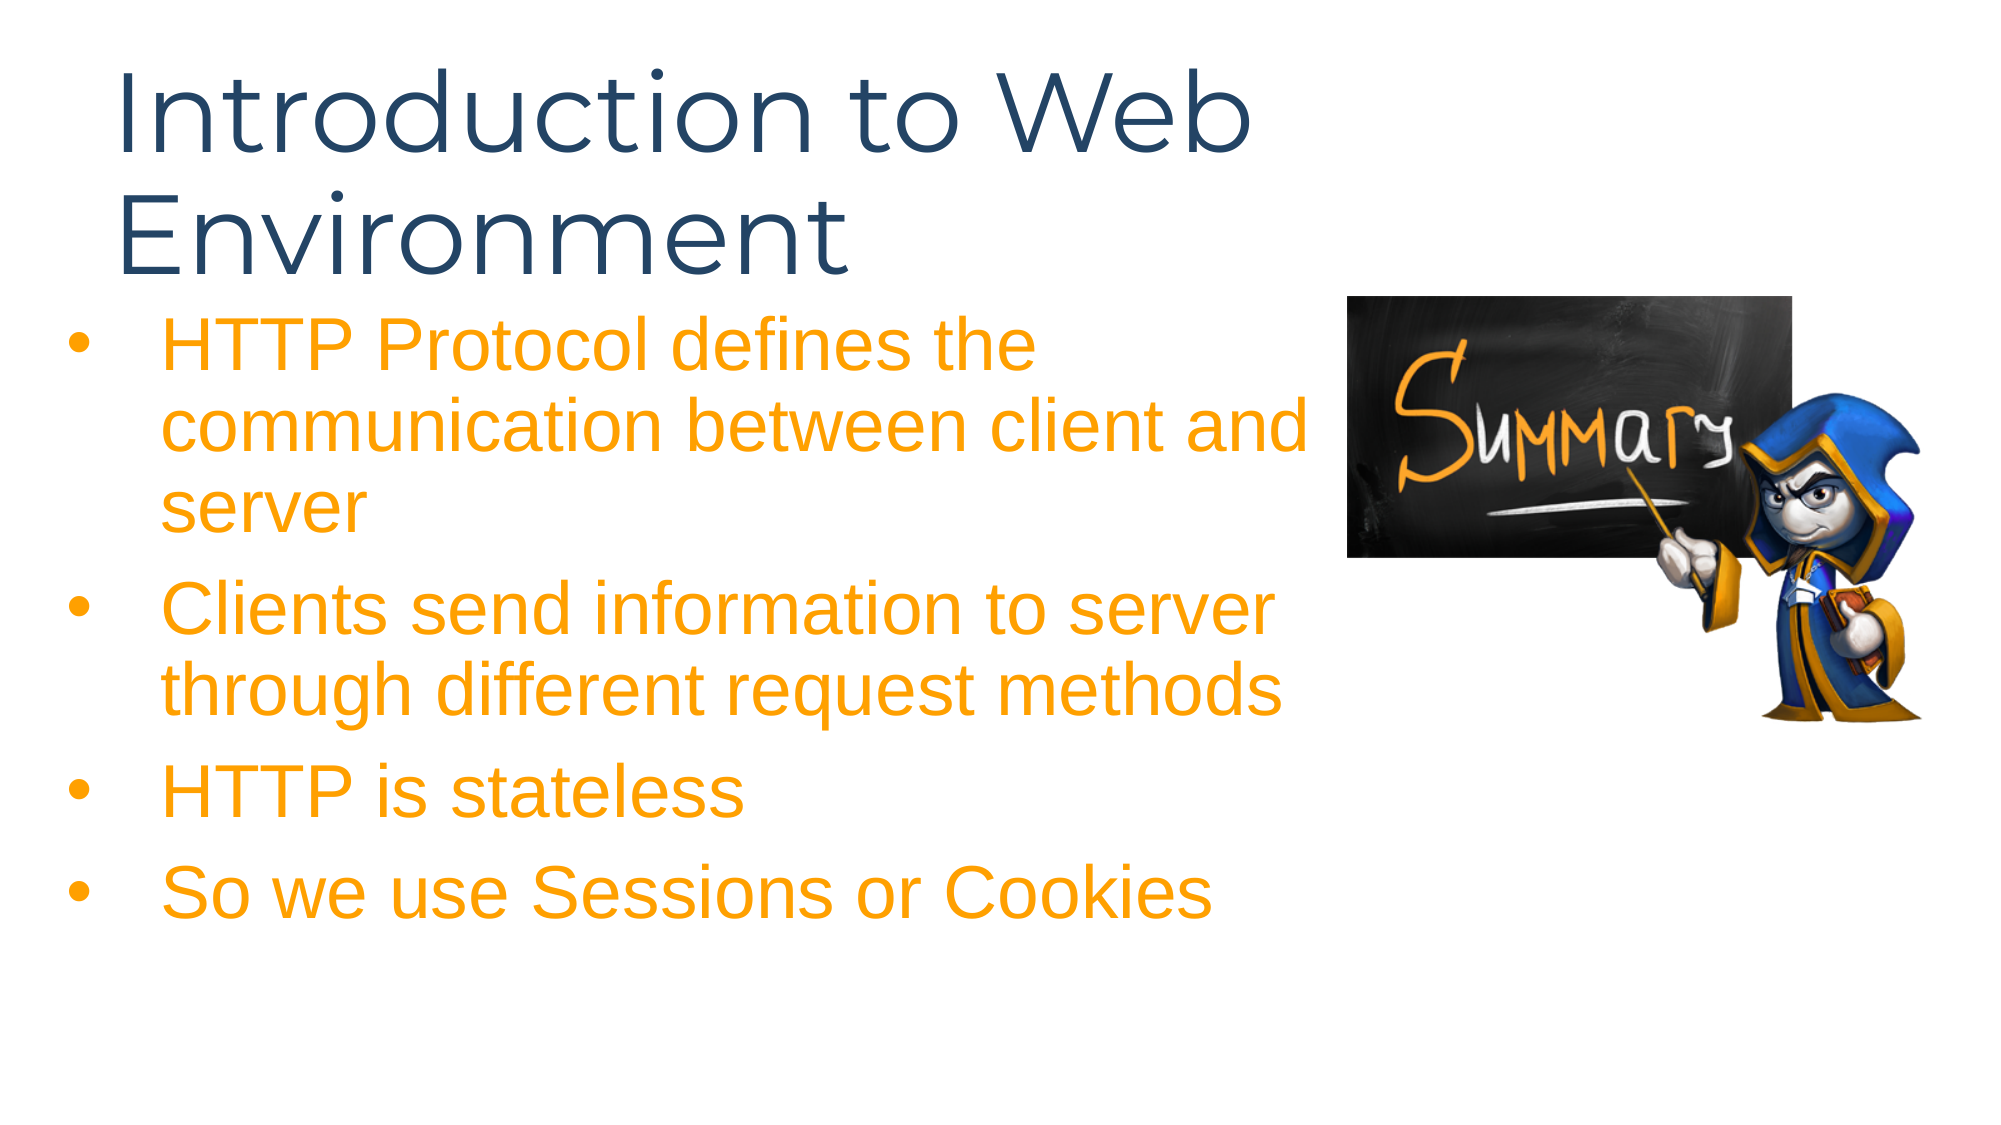

# Introduction to Web Environment
HTTP Protocol defines the communication between client and server
Clients send information to server through different request methods
HTTP is stateless
So we use Sessions or Cookies